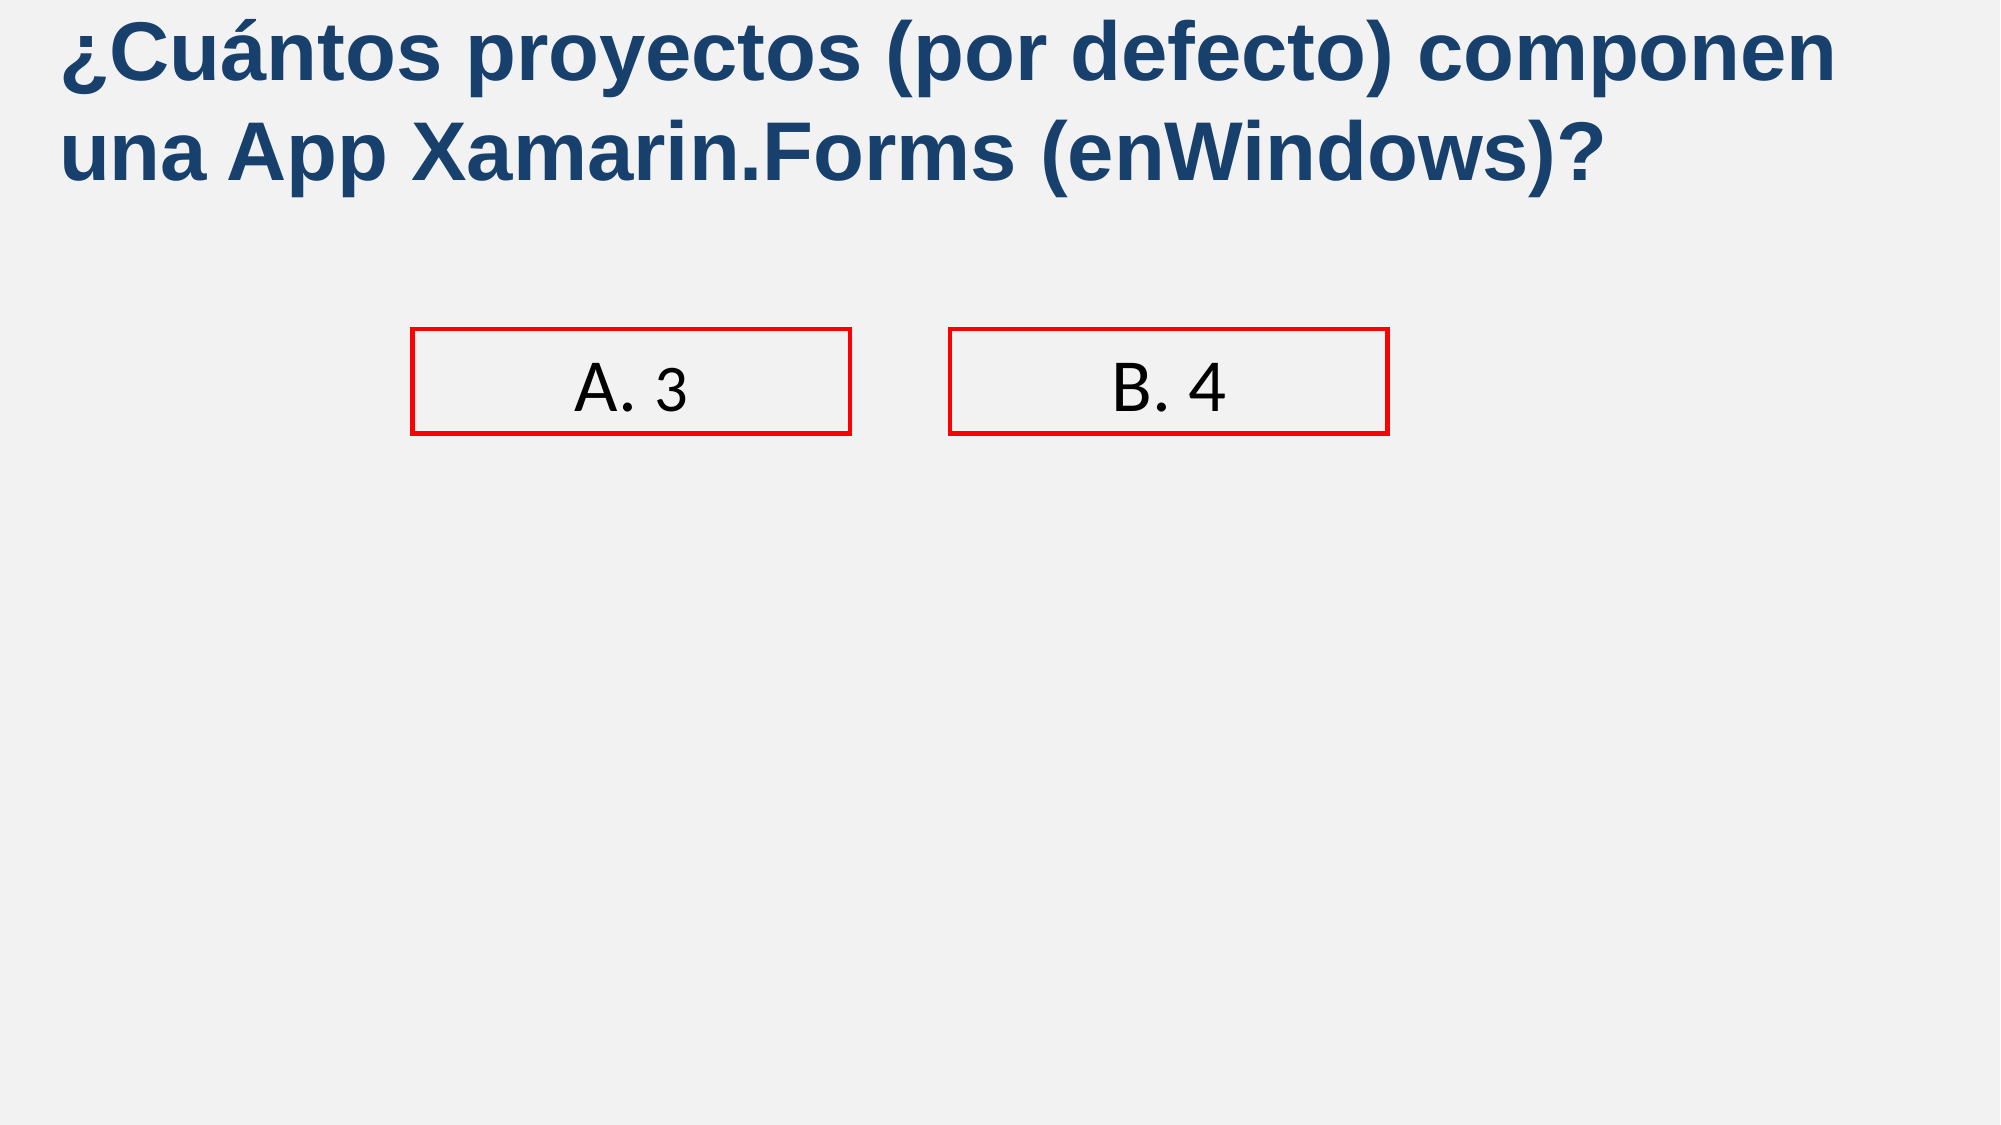

# ¿Cuántos proyectos (por defecto) componen una App Xamarin.Forms (enWindows)?
A. 3
B. 4